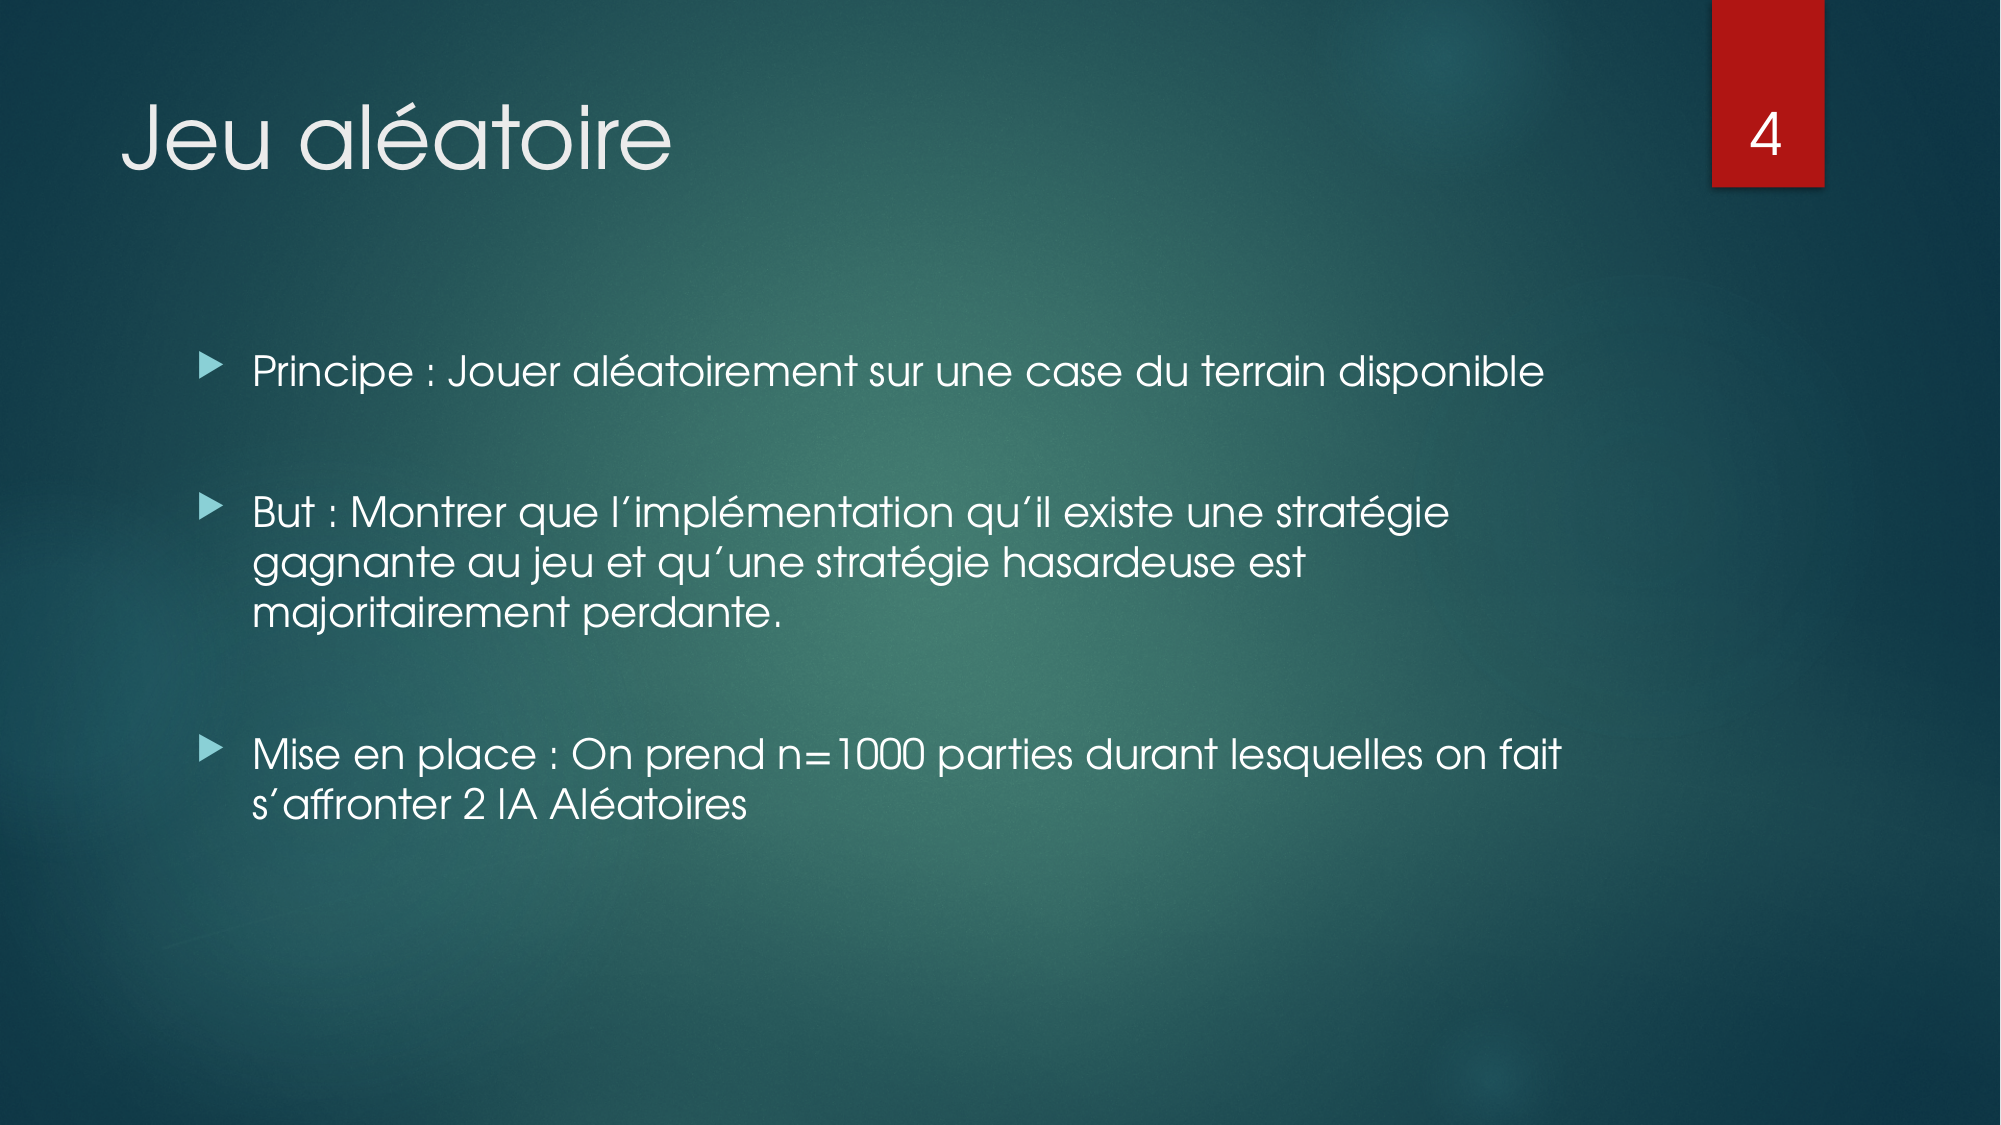

4
# Jeu aléatoire
Principe : Jouer aléatoirement sur une case du terrain disponible

But : Montrer que l’implémentation qu’il existe une stratégie gagnante au jeu et qu’une stratégie hasardeuse est majoritairement perdante.

Mise en place : On prend n=1000 parties durant lesquelles on fait s’affronter 2 IA Aléatoires